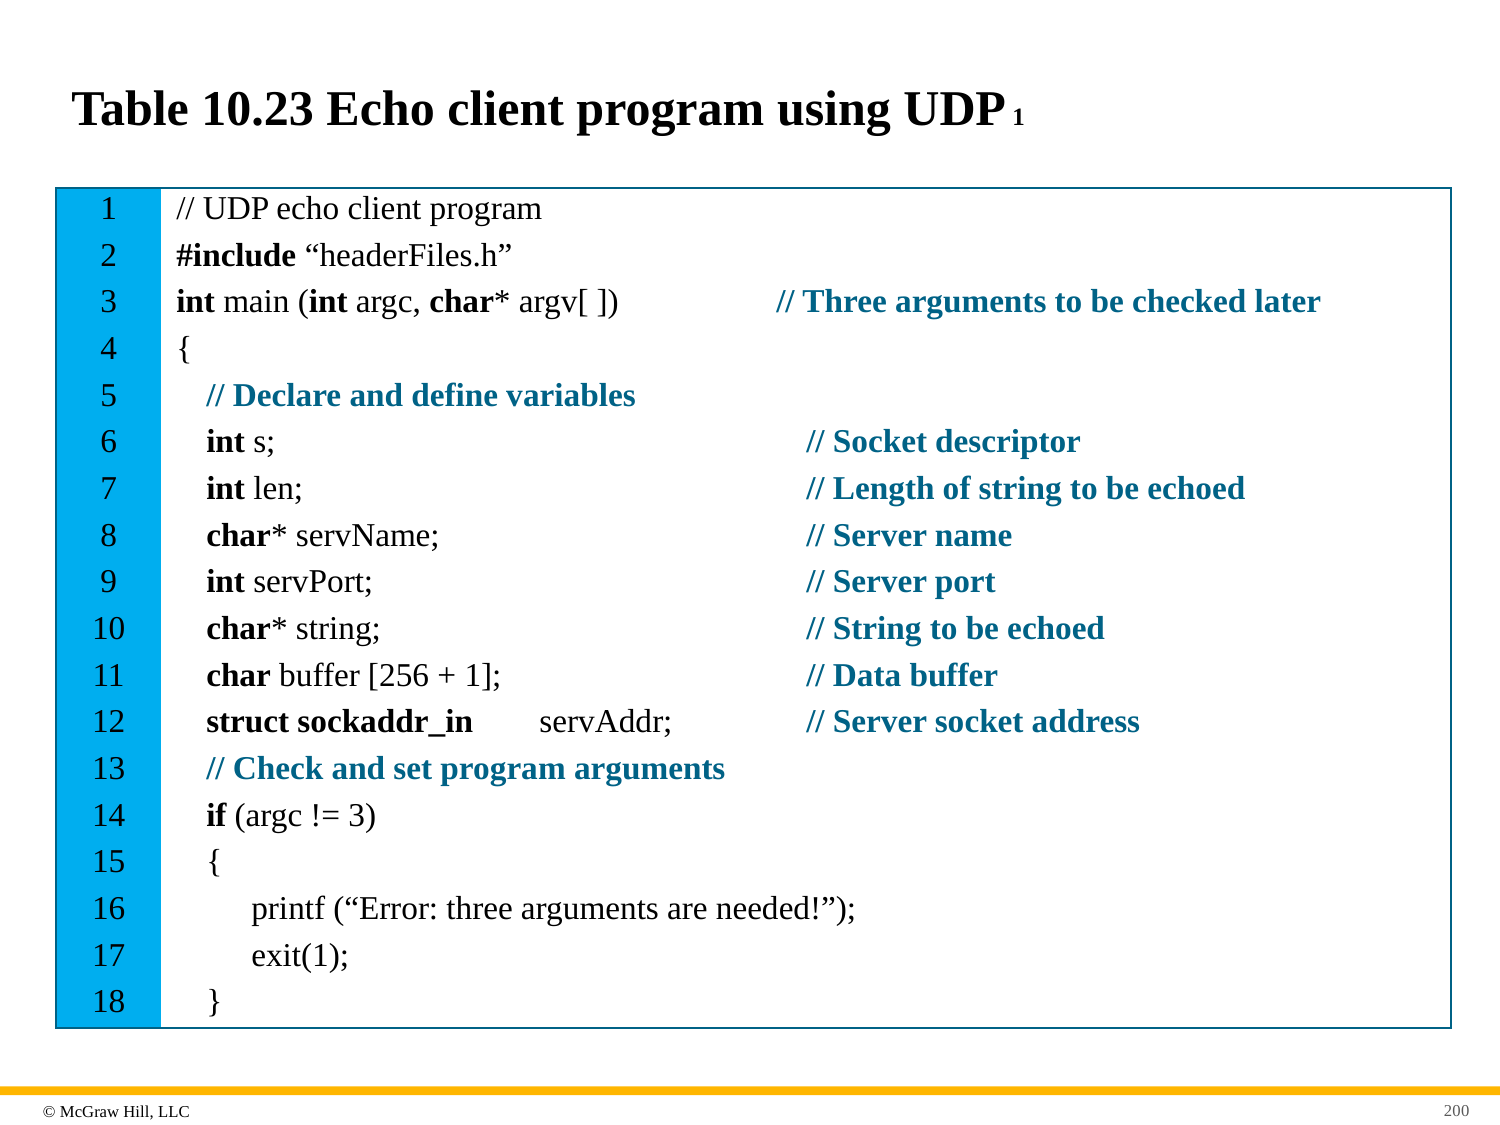

# Table 10.23 Echo client program using UDP 1
| 1 | // UDP echo client program |
| --- | --- |
| 2 | #include “headerFiles.h” |
| 3 | int main (int argc, char\* argv[ ]) // Three arguments to be checked later |
| 4 | { |
| 5 | // Declare and define variables |
| 6 | int s; // Socket descriptor |
| 7 | int len; // Length of string to be echoed |
| 8 | char\* servName; // Server name |
| 9 | int servPort; // Server port |
| 10 | char\* string; // String to be echoed |
| 11 | char buffer [256 + 1]; // Data buffer |
| 12 | struct sockaddr\_in servAddr; // Server socket address |
| 13 | // Check and set program arguments |
| 14 | if (argc != 3) |
| 15 | { |
| 16 | printf (“Error: three arguments are needed!”); |
| 17 | exit(1); |
| 18 | } |
200